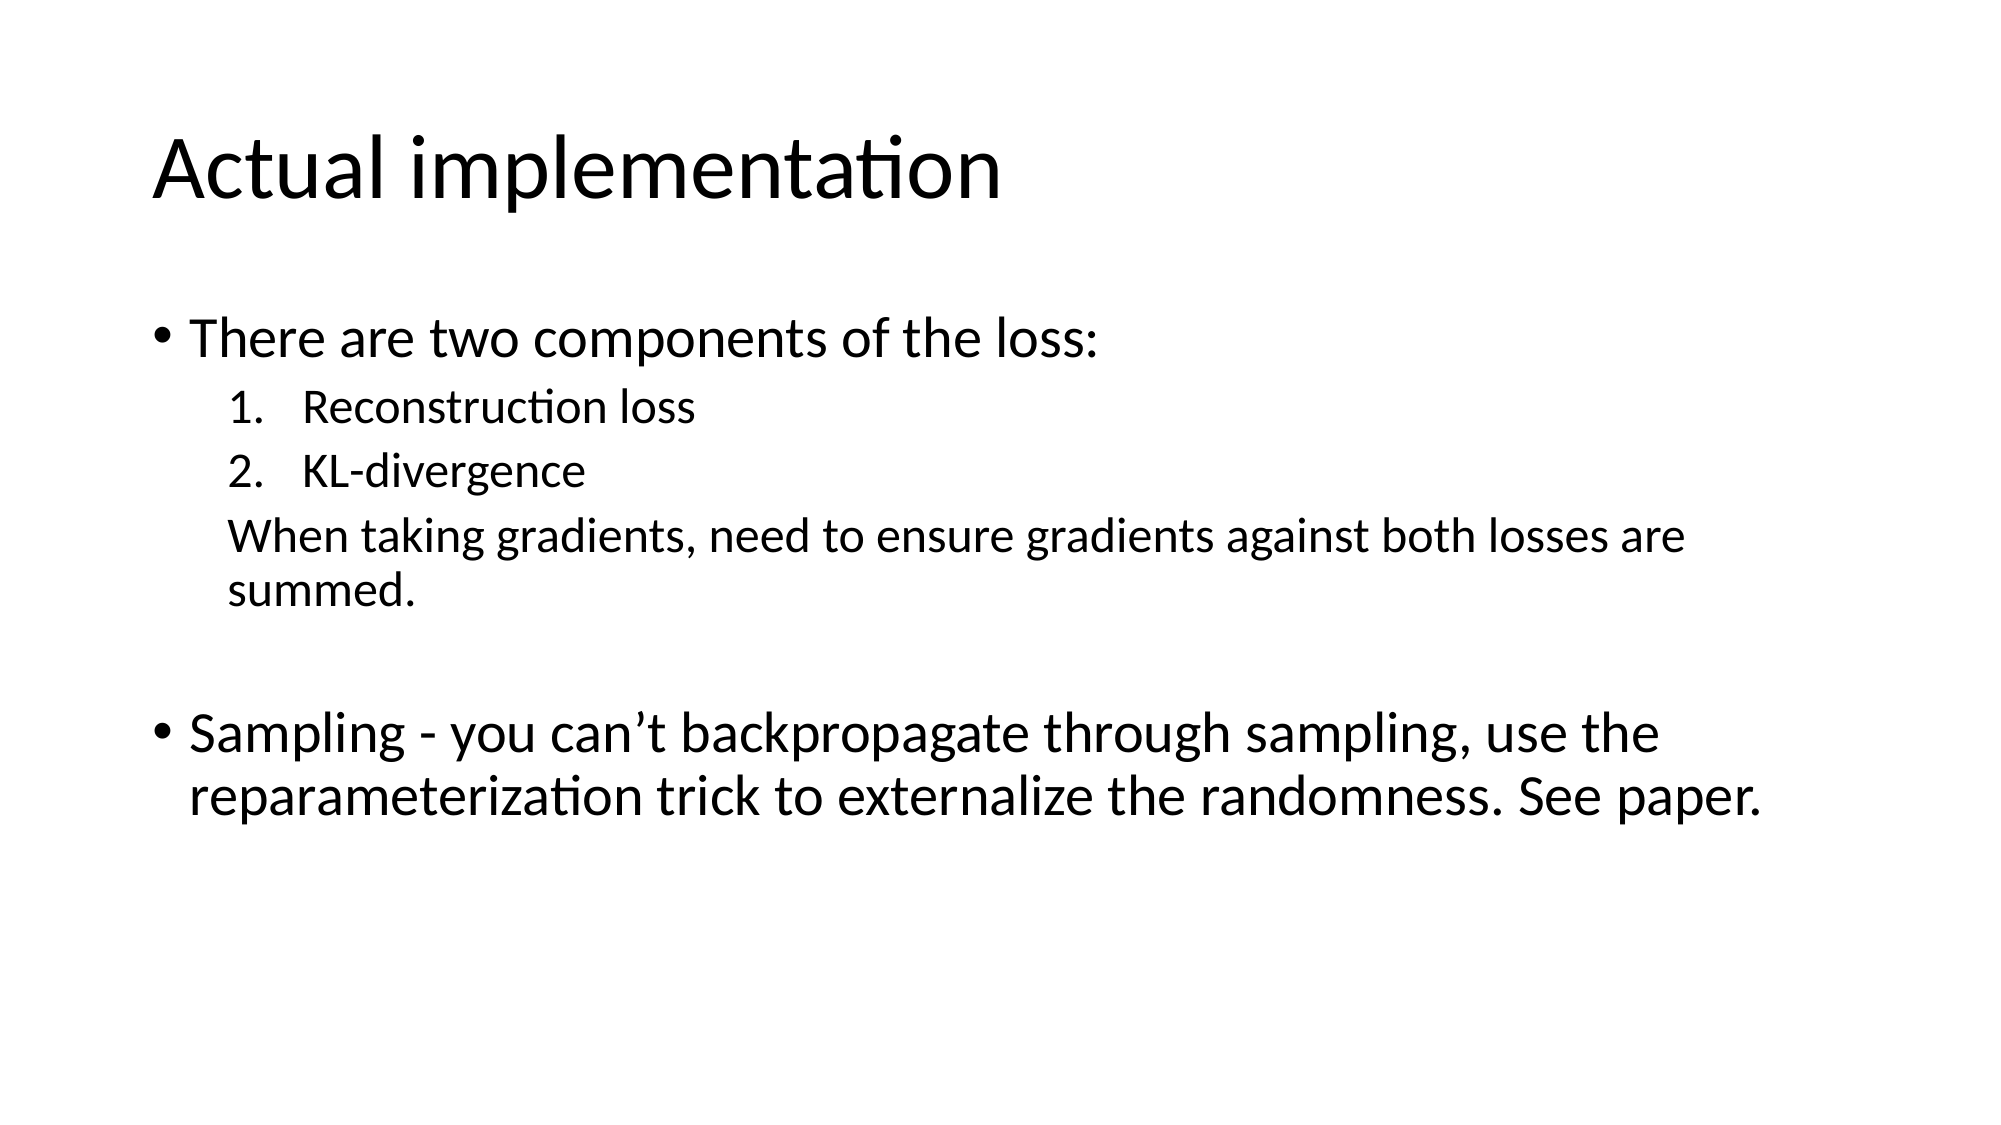

# Actual implementation
There are two components of the loss:
Reconstruction loss
KL-divergence
When taking gradients, need to ensure gradients against both losses are summed.

Sampling - you can’t backpropagate through sampling, use the reparameterization trick to externalize the randomness. See paper.